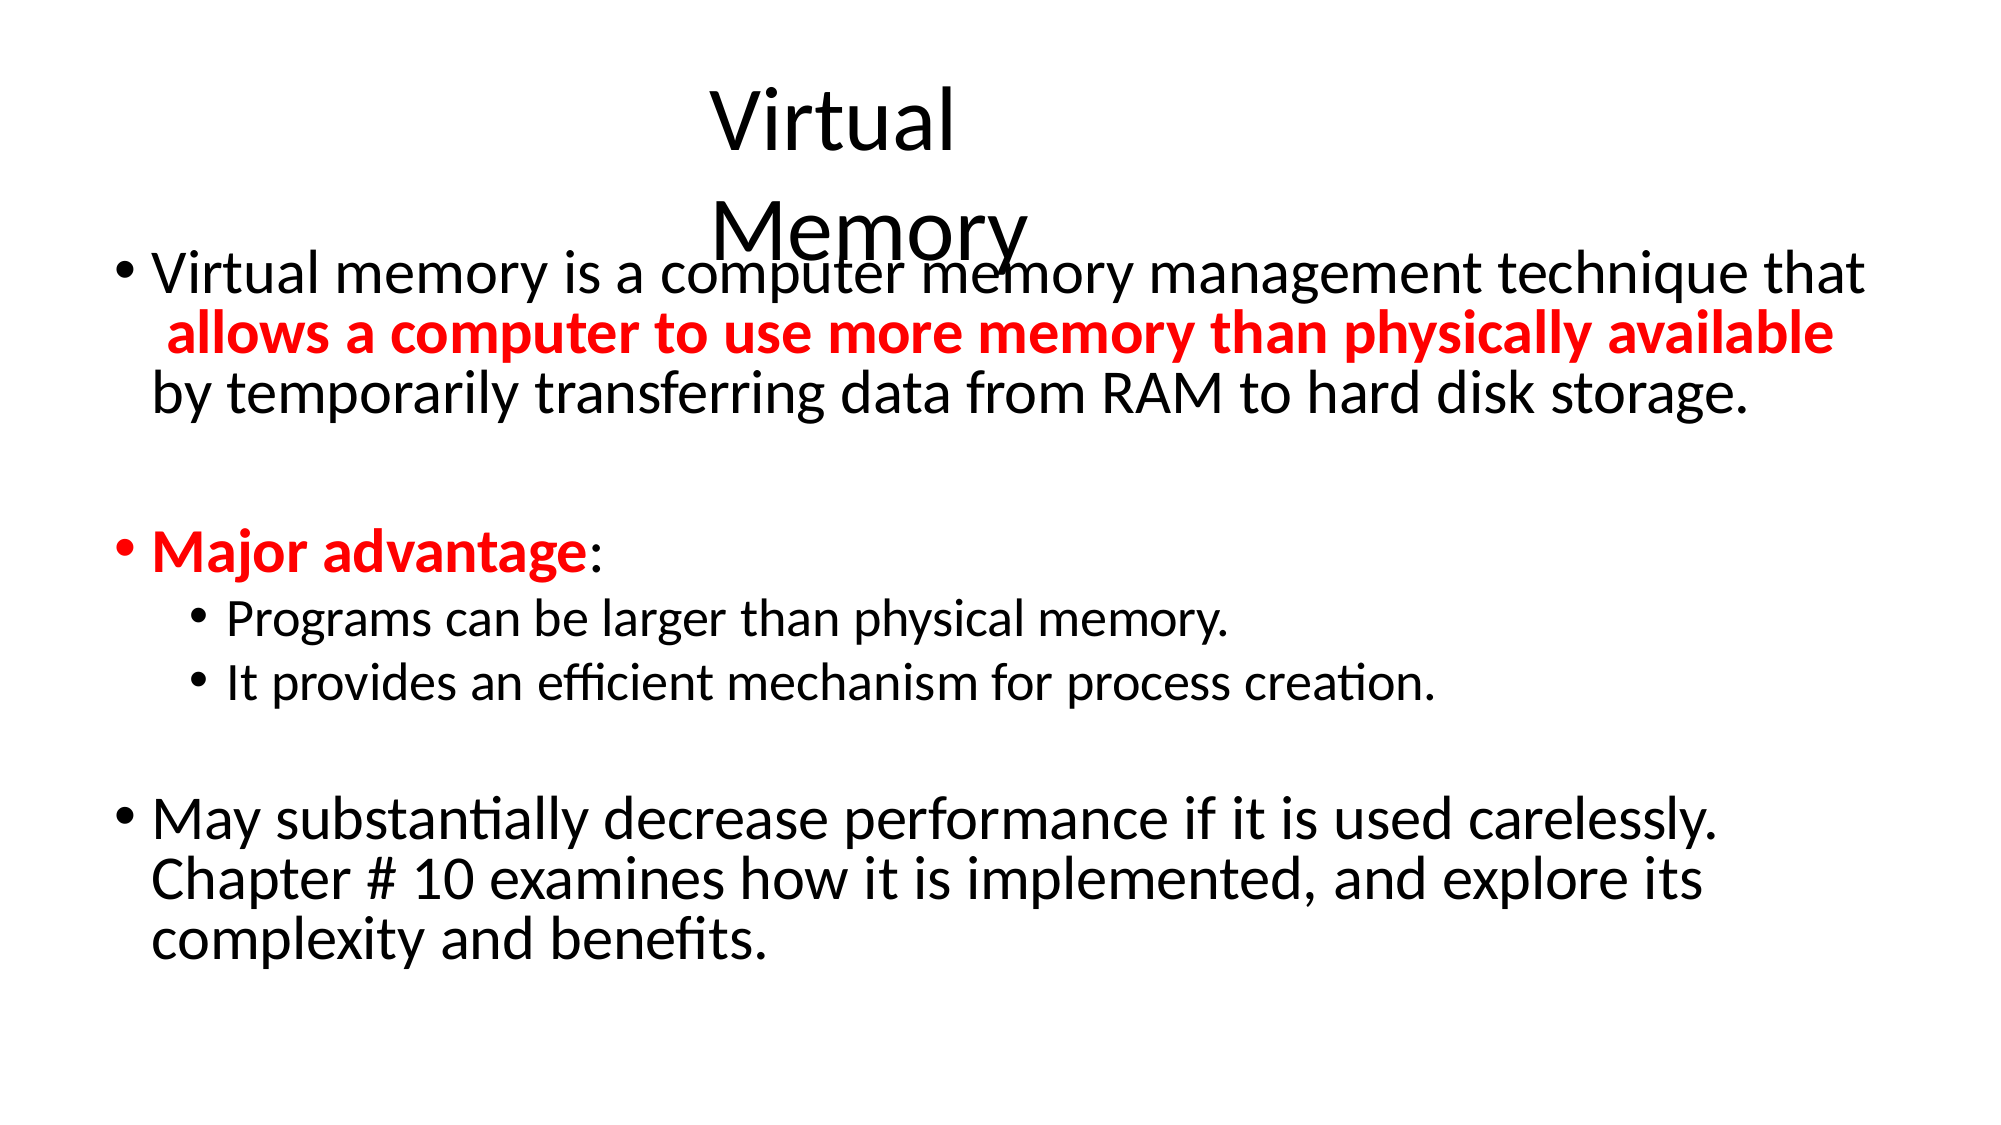

# Virtual Memory
Virtual memory is a computer memory management technique that  allows a computer to use more memory than physically available  by temporarily transferring data from RAM to hard disk storage.

Major advantage:
Programs can be larger than physical memory.
It provides an efficient mechanism for process creation.

May substantially decrease performance if it is used carelessly.  Chapter # 10 examines how it is implemented, and explore its  complexity and benefits.